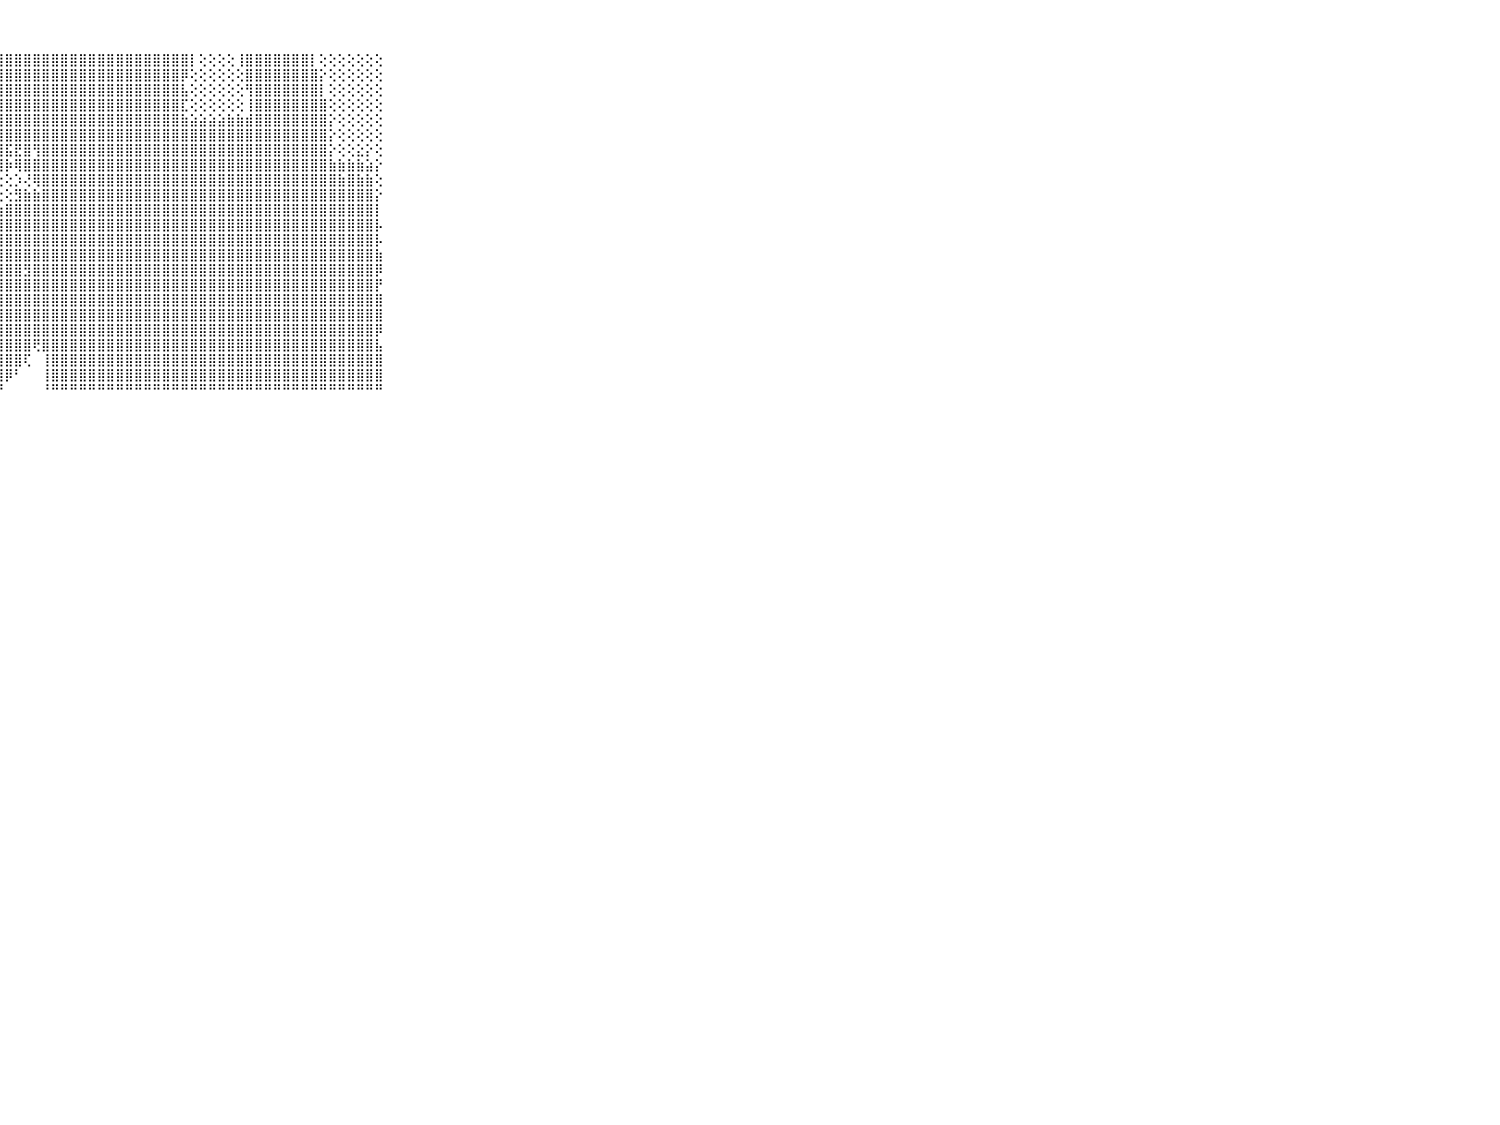

⠀⠀⠀⠀⠀⠀⠀⠀⠀⠀⠀⣿⣿⣿⣿⣿⣿⣿⣿⣿⣿⣿⣿⣿⣿⣿⣿⣿⣿⣿⣿⣿⣿⣿⣿⣿⣿⣿⣿⣿⣿⣿⣿⣿⣿⣿⣿⣿⡇⢕⢕⢕⢕⢸⣿⣿⣿⣿⣿⣿⣿⡇⢕⢕⢕⢕⢕⢕⢕⠀⠀⠀⠀⠀⠀⠀⠀⠀⠀⠀⠀
⠀⠀⠀⠀⠀⠀⠀⠀⠀⠀⠀⣿⣿⣿⣿⣿⣿⣿⣿⣿⣿⣿⣿⣿⣿⣿⣿⣿⣿⣿⣿⣿⣿⣿⣿⣿⣿⣿⣿⣿⣿⣿⣿⣿⣿⣿⣿⡿⢕⢕⢕⢕⢕⢕⣿⣿⣿⣿⣿⣿⣿⣿⡕⢕⢕⢕⢕⢕⢕⠀⠀⠀⠀⠀⠀⠀⠀⠀⠀⠀⠀
⠀⠀⠀⠀⠀⠀⠀⠀⠀⠀⠀⣿⣿⣿⣿⣿⣿⣿⣿⣿⣿⣿⣿⣿⣿⣿⣿⣿⣿⣿⣿⣿⣿⣿⣿⣿⣿⣿⣿⣿⣿⣿⣿⣿⣿⣿⣿⣧⢕⢕⢕⢕⢕⢕⢻⣿⣿⣿⣿⣿⣿⣿⡇⢕⢕⢕⢕⢕⢕⠀⠀⠀⠀⠀⠀⠀⠀⠀⠀⠀⠀
⠀⠀⠀⠀⠀⠀⠀⠀⠀⠀⠀⣿⣿⣿⣿⣿⣿⣿⣿⣿⣿⣿⣿⣿⣿⣿⣿⣿⣿⣿⣿⣿⣿⣿⣿⣿⣿⣿⣿⣿⣿⣿⣿⣿⣿⣿⣿⣏⢕⢕⢕⢕⢕⢕⢸⣿⣿⣿⣿⣿⣿⣿⣿⢕⢕⢕⢕⢕⢕⠀⠀⠀⠀⠀⠀⠀⠀⠀⠀⠀⠀
⠀⠀⠀⠀⠀⠀⠀⠀⠀⠀⠀⣿⣿⣿⣿⣿⣿⣿⣿⣿⣿⣿⣿⣿⣿⣿⣿⣿⣿⣿⣿⣿⣿⣿⣿⣿⣿⣿⣿⣿⣿⣿⣿⣿⣿⣿⣿⣷⣵⣵⣵⣵⣷⣷⣾⣿⣿⣿⣿⣿⣿⣿⣿⡕⢕⢕⢕⢕⢕⠀⠀⠀⠀⠀⠀⠀⠀⠀⠀⠀⠀
⠀⠀⠀⠀⠀⠀⠀⠀⠀⠀⠀⣿⣿⣿⣿⣿⣿⣿⣿⣿⢿⢟⢟⠟⢟⢟⢟⢿⣿⣿⣿⣿⣿⣿⣿⣿⣿⣿⣿⣿⣿⣿⣿⣿⣿⣿⣿⣿⣿⣿⣿⣿⣿⣿⣿⣿⣿⣿⣿⣿⣿⣿⣿⡕⢕⢕⢕⢕⢕⠀⠀⠀⠀⠀⠀⠀⠀⠀⠀⠀⠀
⠀⠀⠀⠀⠀⠀⠀⠀⠀⠀⠀⣿⣿⣿⣿⣿⣿⢿⢟⢏⢕⢕⢅⣑⣵⡕⢕⣸⣯⣟⣿⢻⣿⣿⣿⣿⣿⣿⣿⣿⣿⣿⣿⣿⣿⣿⣿⣿⣿⣿⣿⣿⣿⣿⣿⣿⣿⣿⣿⣿⣿⣿⣿⡕⢕⢕⣕⡕⢕⠀⠀⠀⠀⠀⠀⠀⠀⠀⠀⠀⠀
⠀⠀⠀⠀⠀⠀⠀⠀⠀⠀⠀⣿⣿⣿⣿⡿⢇⢕⢕⢕⢕⢔⢕⢹⣝⣧⣼⣿⡷⢿⣿⣿⣿⣿⣿⣿⣿⣿⣿⣿⣿⣿⣿⣿⣿⣿⣿⣿⣿⣿⣿⣿⣿⣿⣿⣿⣿⣿⣿⣿⣿⣿⣿⣷⣷⣷⣷⣵⡕⠀⠀⠀⠀⠀⠀⠀⠀⠀⠀⠀⠀
⠀⠀⠀⠀⠀⠀⠀⠀⠀⠀⠀⣿⣿⣿⡇⢕⣼⡇⢕⢳⣧⡕⢿⢞⠟⠇⠙⢑⢕⡱⢜⢿⣿⣿⣿⣿⣿⣿⣿⣿⣿⣿⣿⣿⣿⣿⣿⣿⣿⣿⣿⣿⣿⣿⣿⣿⣿⣿⣿⣿⣿⣿⣿⣿⣷⣿⣷⣷⢕⠀⠀⠀⠀⠀⠀⠀⠀⠀⠀⠀⠀
⠀⠀⠀⠀⠀⠀⠀⠀⠀⠀⠀⣿⣿⣿⡇⢸⣿⣷⣽⣵⡕⡕⣕⣔⢔⡅⢅⢕⢕⣻⣷⣷⣿⣿⣿⣿⣿⣿⣿⣿⣿⣿⣿⣿⣿⣿⣿⣿⣿⣿⣿⣿⣿⣿⣿⣿⣿⣿⣿⣿⣿⣿⣿⣿⣿⣿⣿⣿⡕⠀⠀⠀⠀⠀⠀⠀⠀⠀⠀⠀⠀
⠀⠀⠀⠀⠀⠀⠀⠀⠀⠀⠀⣿⣿⣿⡇⢕⣯⢻⣿⣿⣿⣿⣿⣿⣿⣿⣷⣷⣿⣿⣿⣿⣿⣿⣿⣿⣿⣿⣿⣿⣿⣿⣿⣿⣿⣿⣿⣿⣿⣿⣿⣿⣿⣿⣿⣿⣿⣿⣿⣿⣿⣿⣿⣿⣿⣿⣿⣿⡇⠀⠀⠀⠀⠀⠀⠀⠀⠀⠀⠀⠀
⠀⠀⠀⠀⠀⠀⠀⠀⠀⠀⠀⣿⣿⣿⡇⠕⢻⣿⣿⣿⣿⣿⣿⣿⣿⣿⣿⣿⣿⣿⣿⣿⣿⣿⣿⣿⣿⣿⣿⣿⣿⣿⣿⣿⣿⣿⣿⣿⣿⣿⣿⣿⣿⣿⣿⣿⣿⣿⣿⣿⣿⣿⣿⣿⣿⣿⣿⣿⡧⠀⠀⠀⠀⠀⠀⠀⠀⠀⠀⠀⠀
⠀⠀⠀⠀⠀⠀⠀⠀⠀⠀⠀⣿⣿⣿⡇⢕⢕⣿⣿⣿⣿⣿⣿⣿⣿⣿⣿⣿⣿⣿⣿⣿⣿⣿⣿⣿⣿⣿⣿⣿⣿⣿⣿⣿⣿⣿⣿⣿⣿⣿⣿⣿⣿⣿⣿⣿⣿⣿⣿⣿⣿⣿⣿⣿⣿⣿⣿⣿⡧⠀⠀⠀⠀⠀⠀⠀⠀⠀⠀⠀⠀
⠀⠀⠀⠀⠀⠀⠀⠀⠀⠀⠀⣿⣿⣿⣷⢕⢱⣿⣿⣿⣿⣿⣿⣿⣿⣿⣿⣿⣿⣿⣿⣿⣿⣿⣿⣿⣿⣿⣿⣿⣿⣿⣿⣿⣿⣿⣿⣿⣿⣿⣿⣿⣿⣿⣿⣿⣿⣿⣿⣿⣿⣿⣿⣿⣿⣿⣿⣿⣷⠀⠀⠀⠀⠀⠀⠀⠀⠀⠀⠀⠀
⠀⠀⠀⠀⠀⠀⠀⠀⠀⠀⠀⣿⣿⣿⣿⣷⣧⣿⣿⣿⣿⣿⣟⣿⣿⣿⣿⣿⣿⣿⣻⣿⣿⣿⣿⣿⣿⣿⣿⣿⣿⣿⣿⣿⣿⣿⣿⣿⣿⣿⣿⣿⣿⣿⣿⣿⣿⣿⣿⣿⣿⣿⣿⣿⣿⣿⣿⣿⡿⠀⠀⠀⠀⠀⠀⠀⠀⠀⠀⠀⠀
⠀⠀⠀⠀⠀⠀⠀⠀⠀⠀⠀⣿⣿⣿⣿⣿⣿⣿⣿⣿⣿⣿⣿⣿⣿⣿⣿⣿⣿⣿⣿⣿⣿⣿⣿⣿⣿⣿⣿⣿⣿⣿⣿⣿⣿⣿⣿⣿⣿⣿⣿⣿⣿⣿⣿⣿⣿⣿⣿⣿⣿⣿⣿⣿⣿⣿⣿⣿⡟⠀⠀⠀⠀⠀⠀⠀⠀⠀⠀⠀⠀
⠀⠀⠀⠀⠀⠀⠀⠀⠀⠀⠀⣿⣿⣿⣿⣿⣿⣿⣿⣿⣿⣿⣿⣿⣿⣿⣿⣿⣿⣿⣿⣿⣿⣿⣿⣿⣿⣿⣿⣿⣿⣿⣿⣿⣿⣿⣿⣿⣿⣿⣿⣿⣿⣿⣿⣿⣿⣿⣿⣿⣿⣿⣿⣿⣿⣿⣿⣿⣿⠀⠀⠀⠀⠀⠀⠀⠀⠀⠀⠀⠀
⠀⠀⠀⠀⠀⠀⠀⠀⠀⠀⠀⣿⣿⣿⣿⣿⣿⣿⣿⣿⣿⣿⣿⣿⣿⣿⣿⣿⣿⣿⣿⣿⣿⣿⣿⣿⣿⣿⣿⣿⣿⣿⣿⣿⣿⣿⣿⣿⣿⣿⣿⣿⣿⣿⣿⣿⣿⣿⣿⣿⣿⣿⣿⣿⣿⣿⣿⣿⣿⠀⠀⠀⠀⠀⠀⠀⠀⠀⠀⠀⠀
⠀⠀⠀⠀⠀⠀⠀⠀⠀⠀⠀⣿⣿⣿⣿⣿⣿⣿⣿⣿⣿⣿⣿⣿⣿⣿⣿⣿⣿⣿⣿⣿⣿⣿⣿⣿⣿⣿⣿⣿⣿⣿⣿⣿⣿⣿⣿⣿⣿⣿⣿⣿⣿⣿⣿⣿⣿⣿⣿⣿⣿⣿⣿⣿⣿⣿⣿⣿⡿⠀⠀⠀⠀⠀⠀⠀⠀⠀⠀⠀⠀
⠀⠀⠀⠀⠀⠀⠀⠀⠀⠀⠀⣿⣿⣿⣿⣿⣿⢻⣿⣿⣿⣿⣿⣿⣿⣿⣿⣿⣿⣿⣿⢟⣿⣿⣿⣿⣿⣿⣿⣿⣿⣿⣿⣿⣿⣿⣿⣿⣿⣿⣿⣿⣿⣿⣿⣿⣿⣿⣿⣿⣿⣿⣿⣿⣿⣿⣿⣿⣧⠀⠀⠀⠀⠀⠀⠀⠀⠀⠀⠀⠀
⠀⠀⠀⠀⠀⠀⠀⠀⠀⠀⠀⣿⣿⣿⣿⣿⢇⢜⣿⣿⣿⣿⣿⣿⣿⣿⣿⣿⣿⣿⢏⠀⢸⣿⣿⣿⣿⣿⣿⣿⣿⣿⣿⣿⣿⣿⣿⣿⣿⣿⣿⣿⣿⣿⣿⣿⣿⣿⣿⣿⣿⣿⣿⣿⣿⣿⣿⣿⣿⠀⠀⠀⠀⠀⠀⠀⠀⠀⠀⠀⠀
⠀⠀⠀⠀⠀⠀⠀⠀⠀⠀⠀⣿⣿⣿⣿⣿⡇⢕⢻⣿⣿⣿⣿⣿⣿⣿⣿⣿⡿⠃⠀⠀⢸⣿⣿⣿⣿⣿⣿⣿⣿⣿⣿⣿⣿⣿⣿⣿⣿⣿⣿⣿⣿⣿⣿⣿⣿⣿⣿⣿⣿⣿⣿⣿⣿⣿⣿⣿⣿⠀⠀⠀⠀⠀⠀⠀⠀⠀⠀⠀⠀
⠀⠀⠀⠀⠀⠀⠀⠀⠀⠀⠀⠛⠛⠛⠛⠛⠃⠑⠑⠘⠛⠛⠛⠋⠙⠛⠛⠙⠀⠀⠀⠀⠘⠛⠛⠛⠛⠛⠛⠛⠛⠛⠛⠛⠛⠛⠛⠛⠛⠛⠛⠛⠛⠛⠛⠛⠛⠛⠛⠛⠛⠛⠛⠛⠛⠛⠛⠛⠛⠀⠀⠀⠀⠀⠀⠀⠀⠀⠀⠀⠀